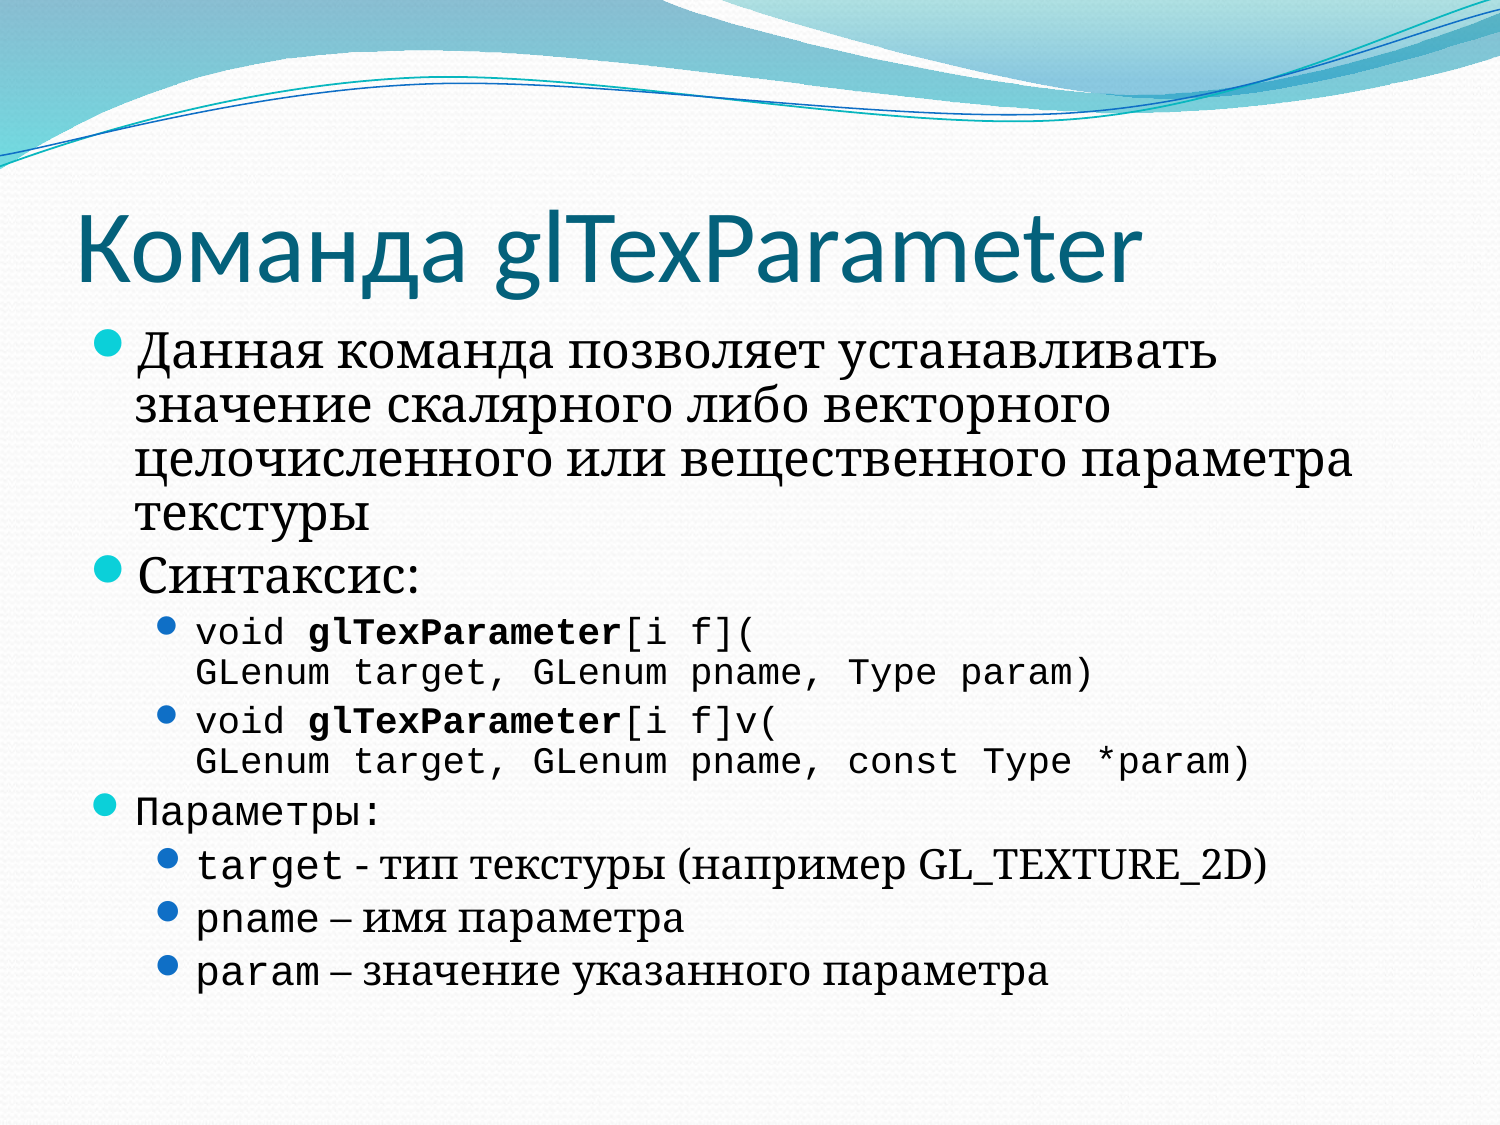

# Команда glTexParameter
Данная команда позволяет устанавливать значение скалярного либо векторного целочисленного или вещественного параметра текстуры
Синтаксис:
void glTexParameter[i f](
GLenum target, GLenum pname, Type param)
void glTexParameter[i f]v(
GLenum target, GLenum pname, const Type *param)
Параметры:
target - тип текстуры (например GL_TEXTURE_2D)
pname – имя параметра
param – значение указанного параметра